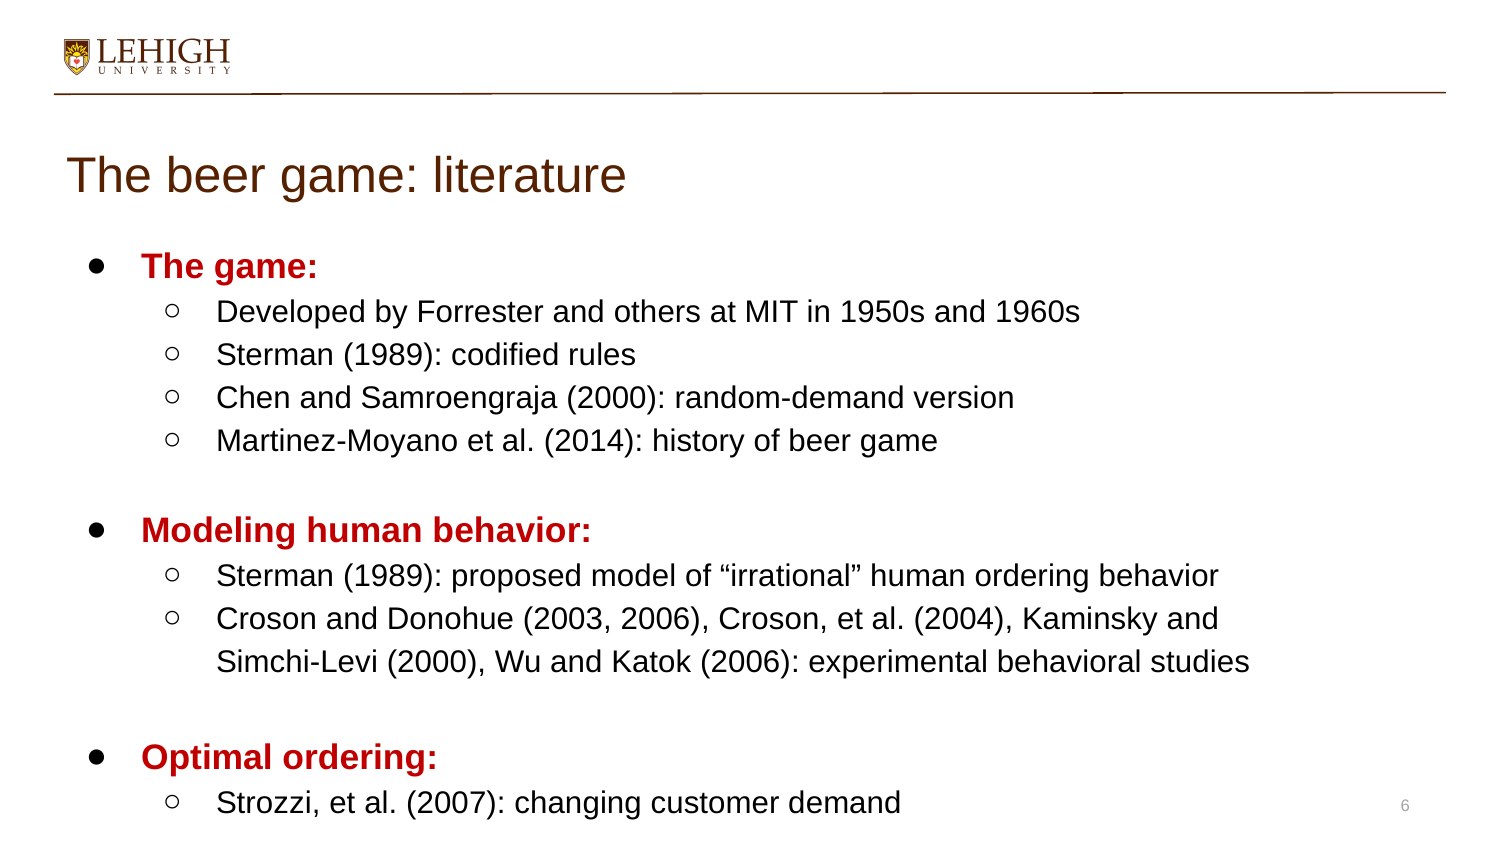

# The beer game: literature
The game:
Developed by Forrester and others at MIT in 1950s and 1960s
Sterman (1989): codified rules
Chen and Samroengraja (2000): random-demand version
Martinez-Moyano et al. (2014): history of beer game

Modeling human behavior:
Sterman (1989): proposed model of “irrational” human ordering behavior
Croson and Donohue (2003, 2006), Croson, et al. (2004), Kaminsky and Simchi-Levi (2000), Wu and Katok (2006): experimental behavioral studies

Optimal ordering:
Strozzi, et al. (2007): changing customer demand